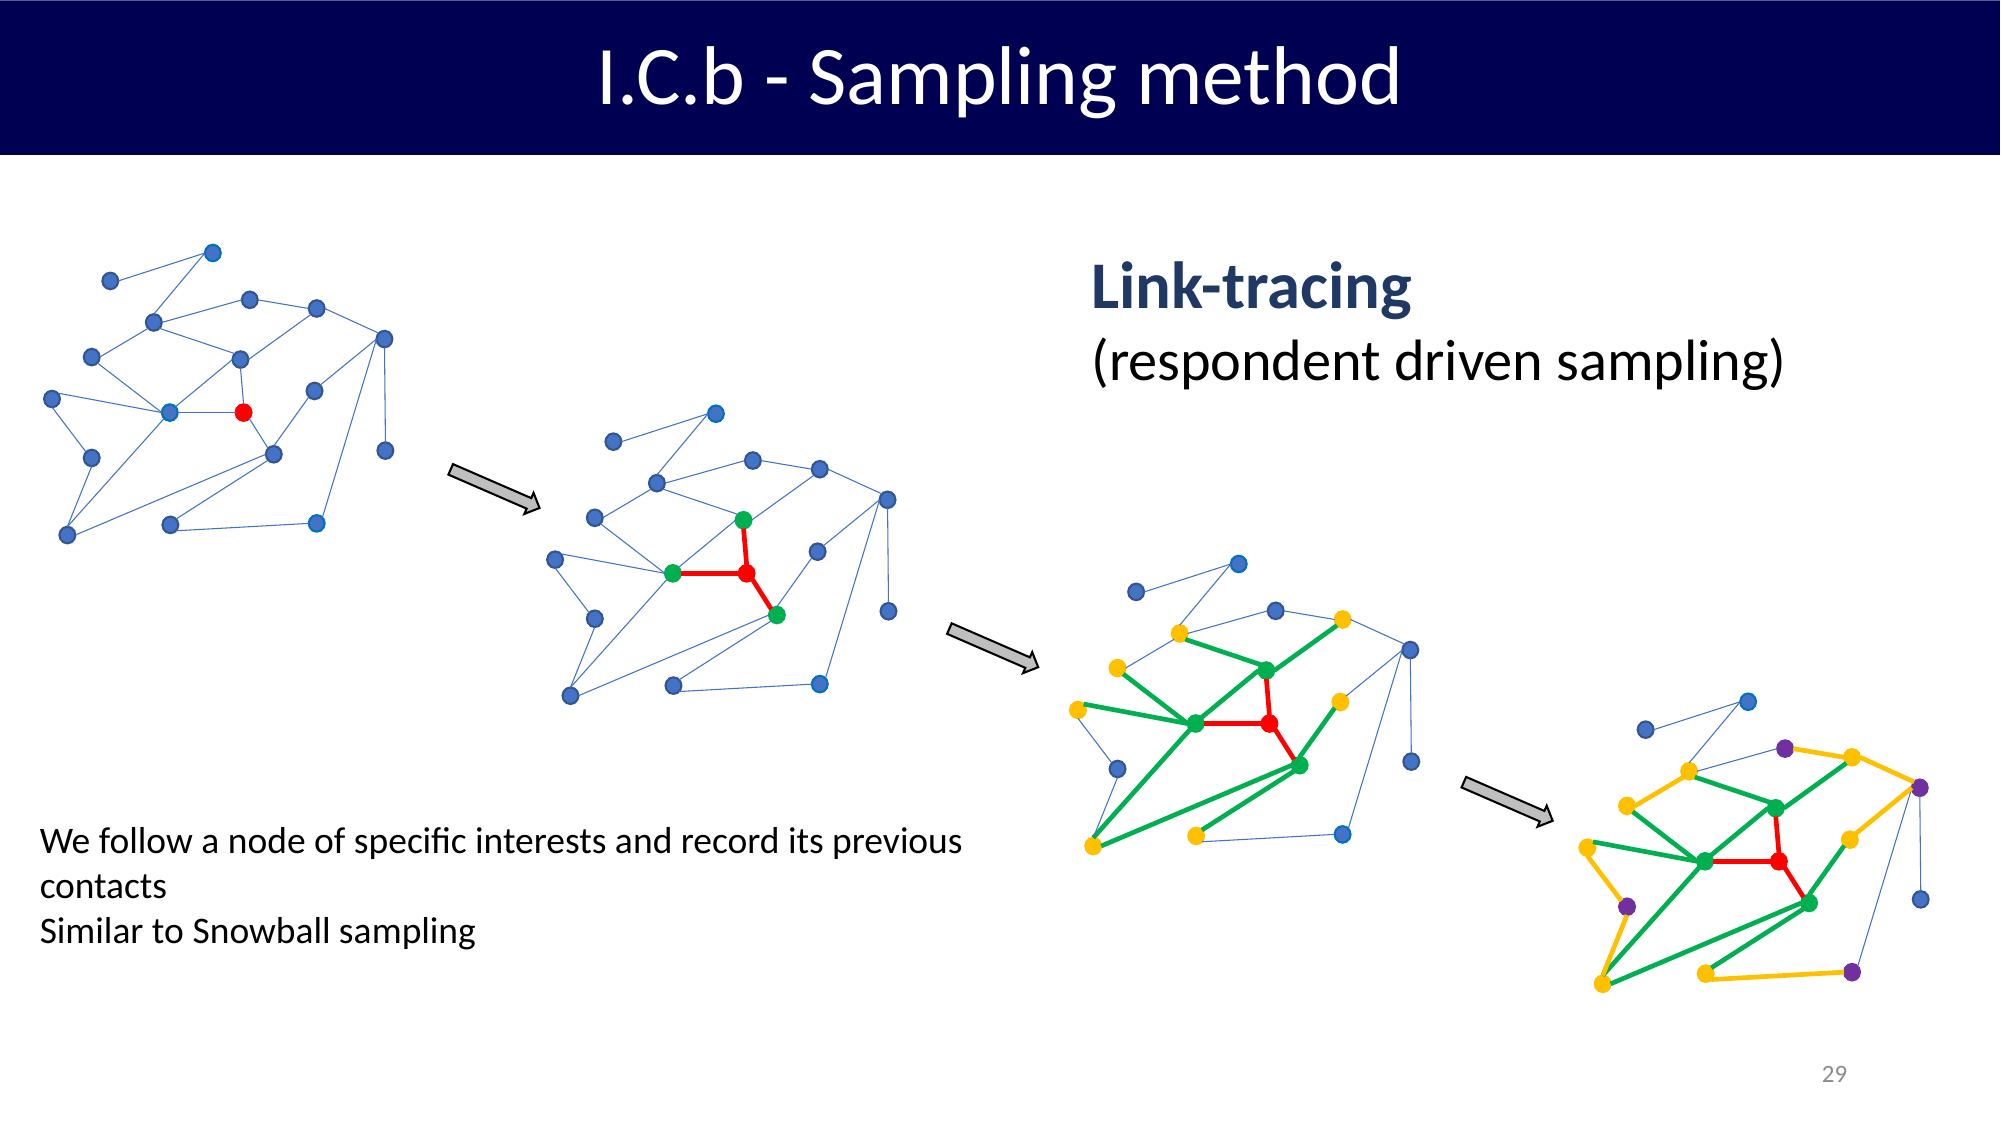

I.C.b - Sampling method
Link-tracing
(respondent driven sampling)

We follow a node of specific interests and record its previous contacts
Similar to Snowball sampling
29